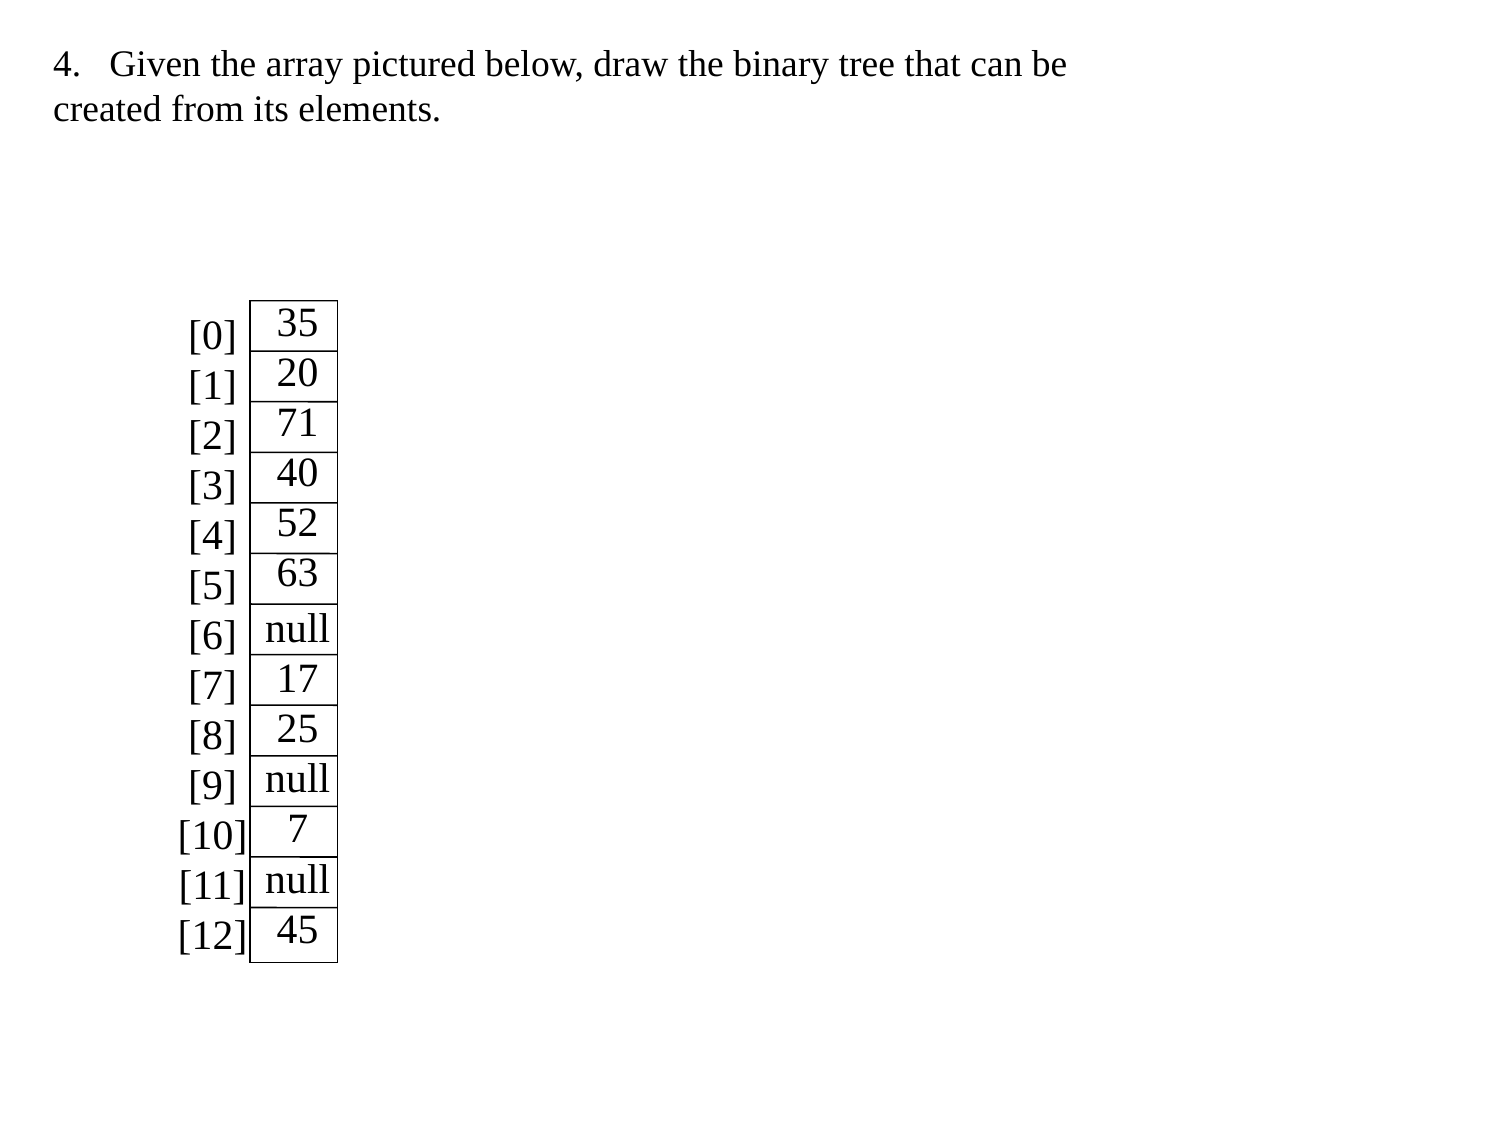

Given the array pictured below, draw the binary tree that can be
created from its elements.

35
20
71
40
52
63
null
17
25
null
7
null
45

[0]
[1]
[2]
[3]
[4]
[5]
[6]
[7]
[8]
[9]
[10]
[11]
[12]